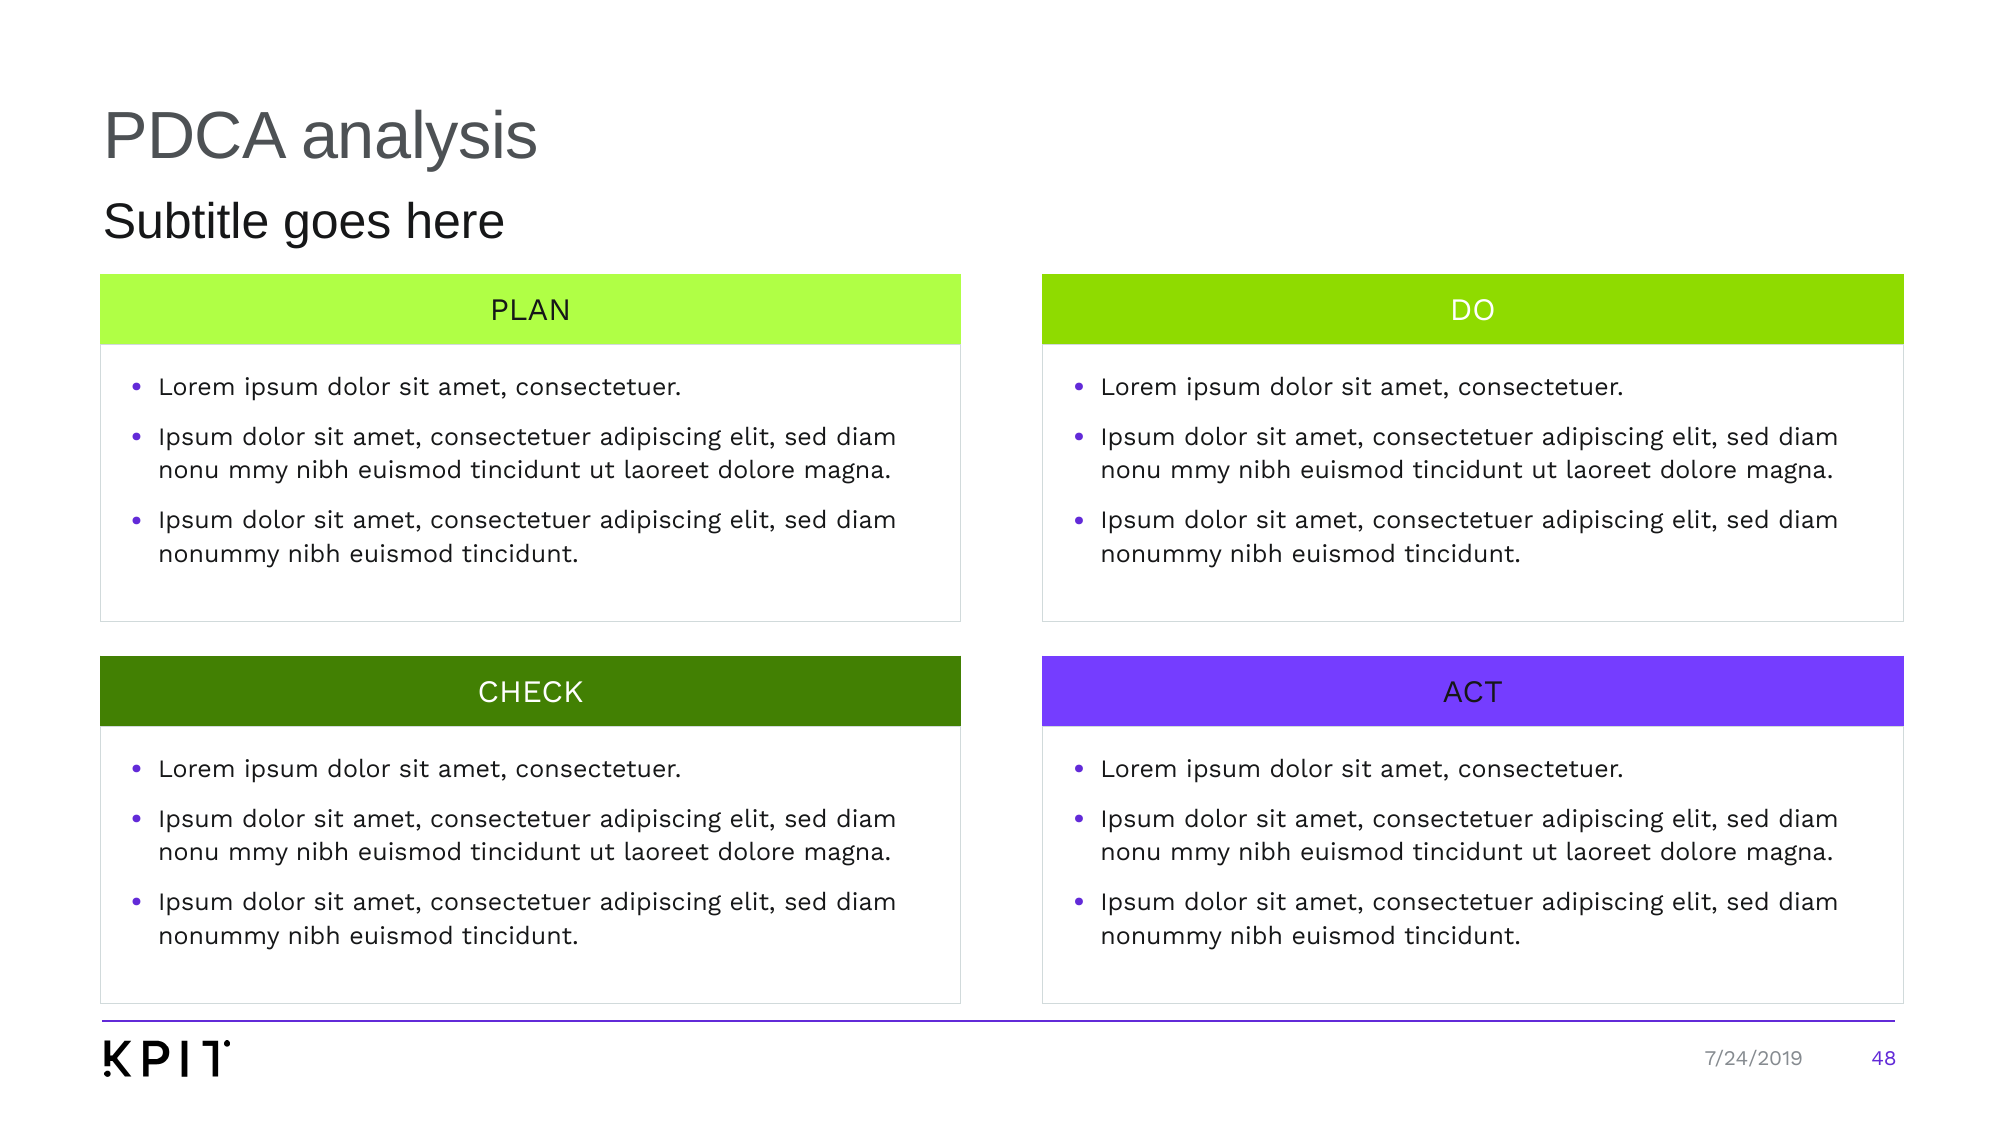

# PDCA analysis
Subtitle goes here
| PLAN |
| --- |
| Lorem ipsum dolor sit amet, consectetuer. Ipsum dolor sit amet, consectetuer adipiscing elit, sed diam nonu mmy nibh euismod tincidunt ut laoreet dolore magna. Ipsum dolor sit amet, consectetuer adipiscing elit, sed diam nonummy nibh euismod tincidunt. |
| DO |
| --- |
| Lorem ipsum dolor sit amet, consectetuer. Ipsum dolor sit amet, consectetuer adipiscing elit, sed diam nonu mmy nibh euismod tincidunt ut laoreet dolore magna. Ipsum dolor sit amet, consectetuer adipiscing elit, sed diam nonummy nibh euismod tincidunt. |
| CHECK |
| --- |
| Lorem ipsum dolor sit amet, consectetuer. Ipsum dolor sit amet, consectetuer adipiscing elit, sed diam nonu mmy nibh euismod tincidunt ut laoreet dolore magna. Ipsum dolor sit amet, consectetuer adipiscing elit, sed diam nonummy nibh euismod tincidunt. |
| ACT |
| --- |
| Lorem ipsum dolor sit amet, consectetuer. Ipsum dolor sit amet, consectetuer adipiscing elit, sed diam nonu mmy nibh euismod tincidunt ut laoreet dolore magna. Ipsum dolor sit amet, consectetuer adipiscing elit, sed diam nonummy nibh euismod tincidunt. |
48
7/24/2019